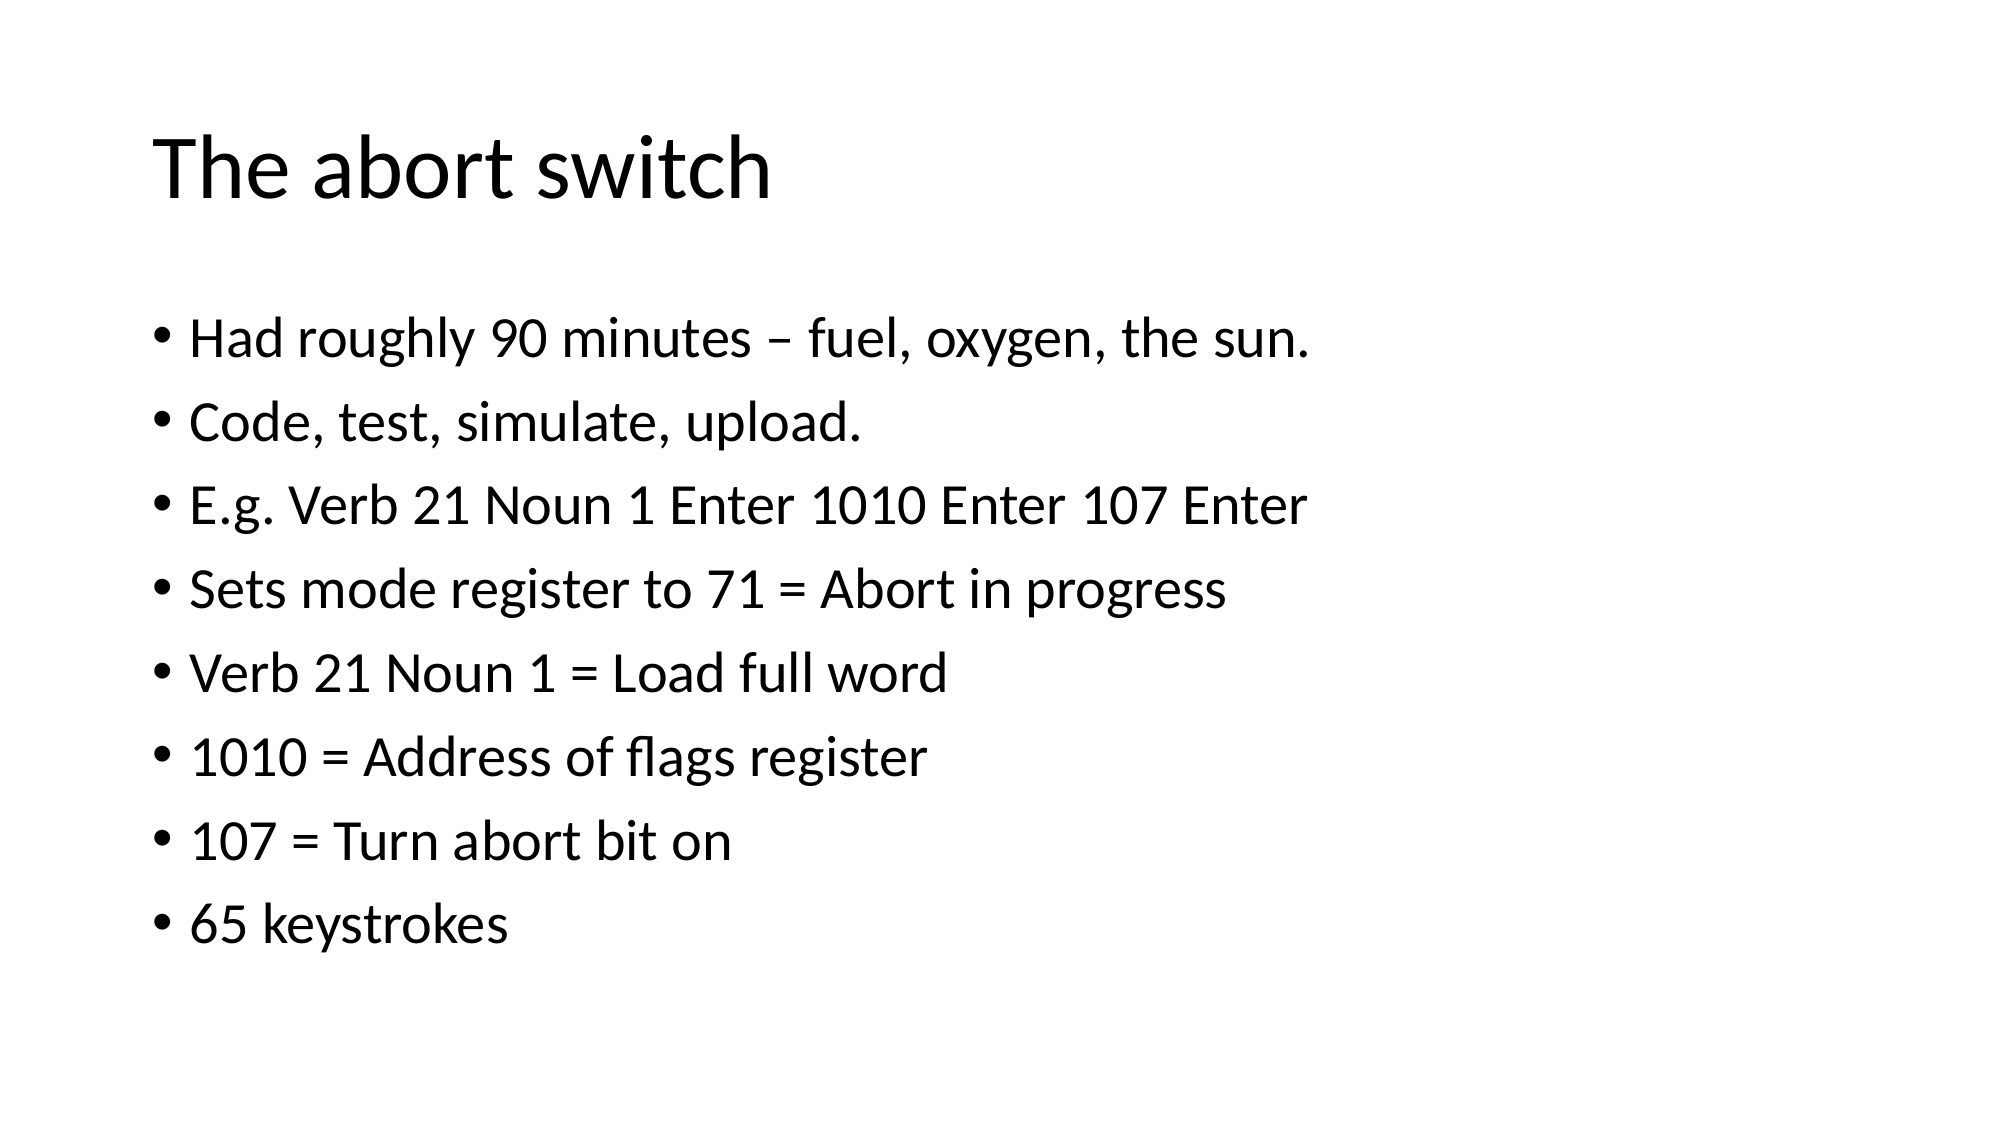

# The abort switch
Had roughly 90 minutes – fuel, oxygen, the sun.
Code, test, simulate, upload.
E.g. Verb 21 Noun 1 Enter 1010 Enter 107 Enter
Sets mode register to 71 = Abort in progress
Verb 21 Noun 1 = Load full word
1010 = Address of flags register
107 = Turn abort bit on
65 keystrokes